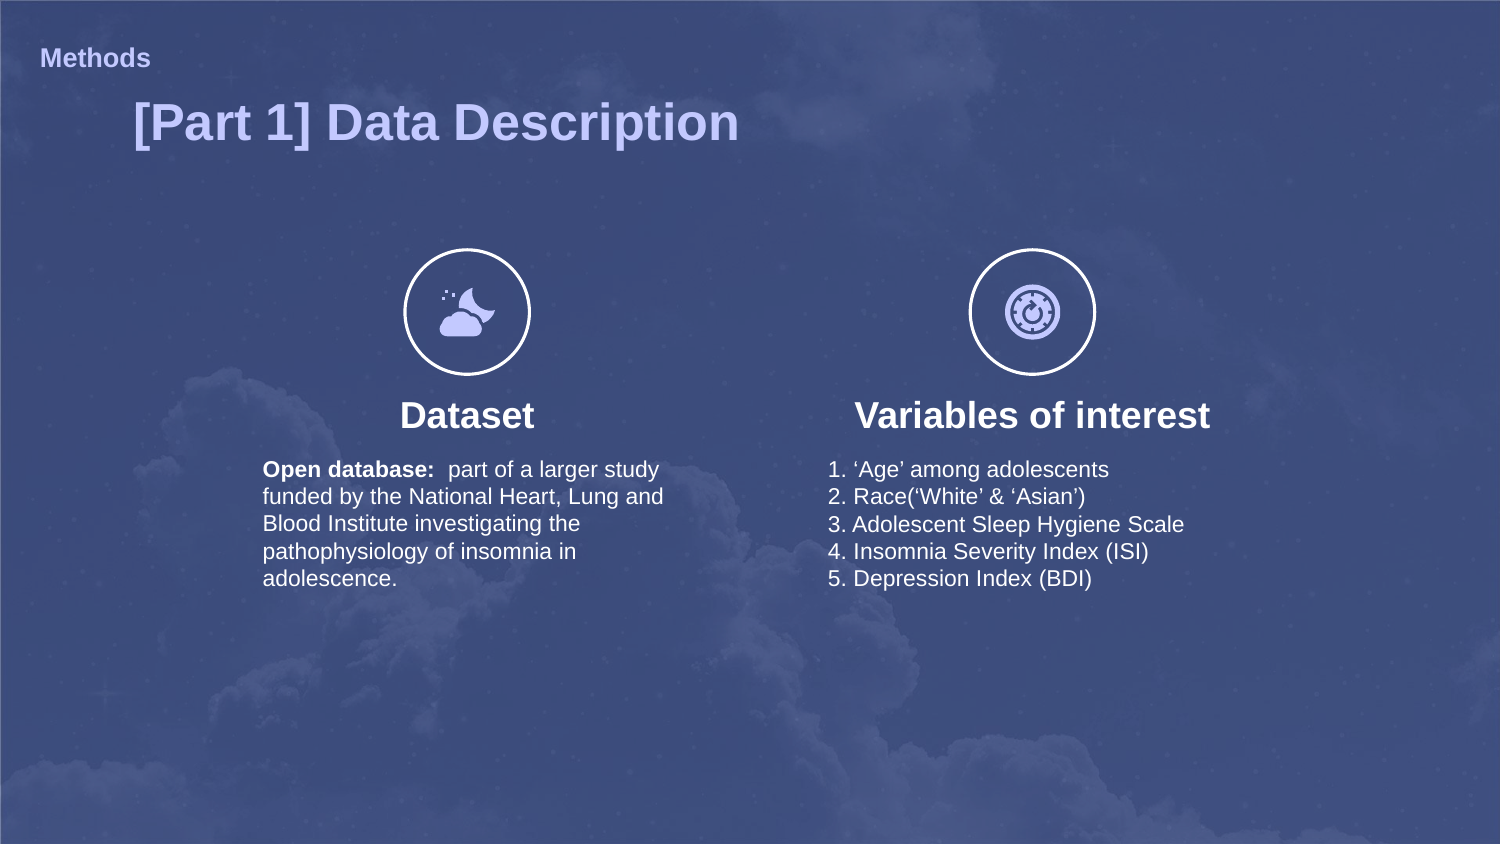

Methods
# [Part 1] Data Description

Dataset
Variables of interest
Open database:  part of a larger study funded by the National Heart, Lung and Blood Institute investigating the pathophysiology of insomnia in adolescence.

1. ‘Age’ among adolescents
2. Race(‘White’ & ‘Asian’)
3. Adolescent Sleep Hygiene Scale
4. Insomnia Severity Index (ISI)
5. Depression Index (BDI)